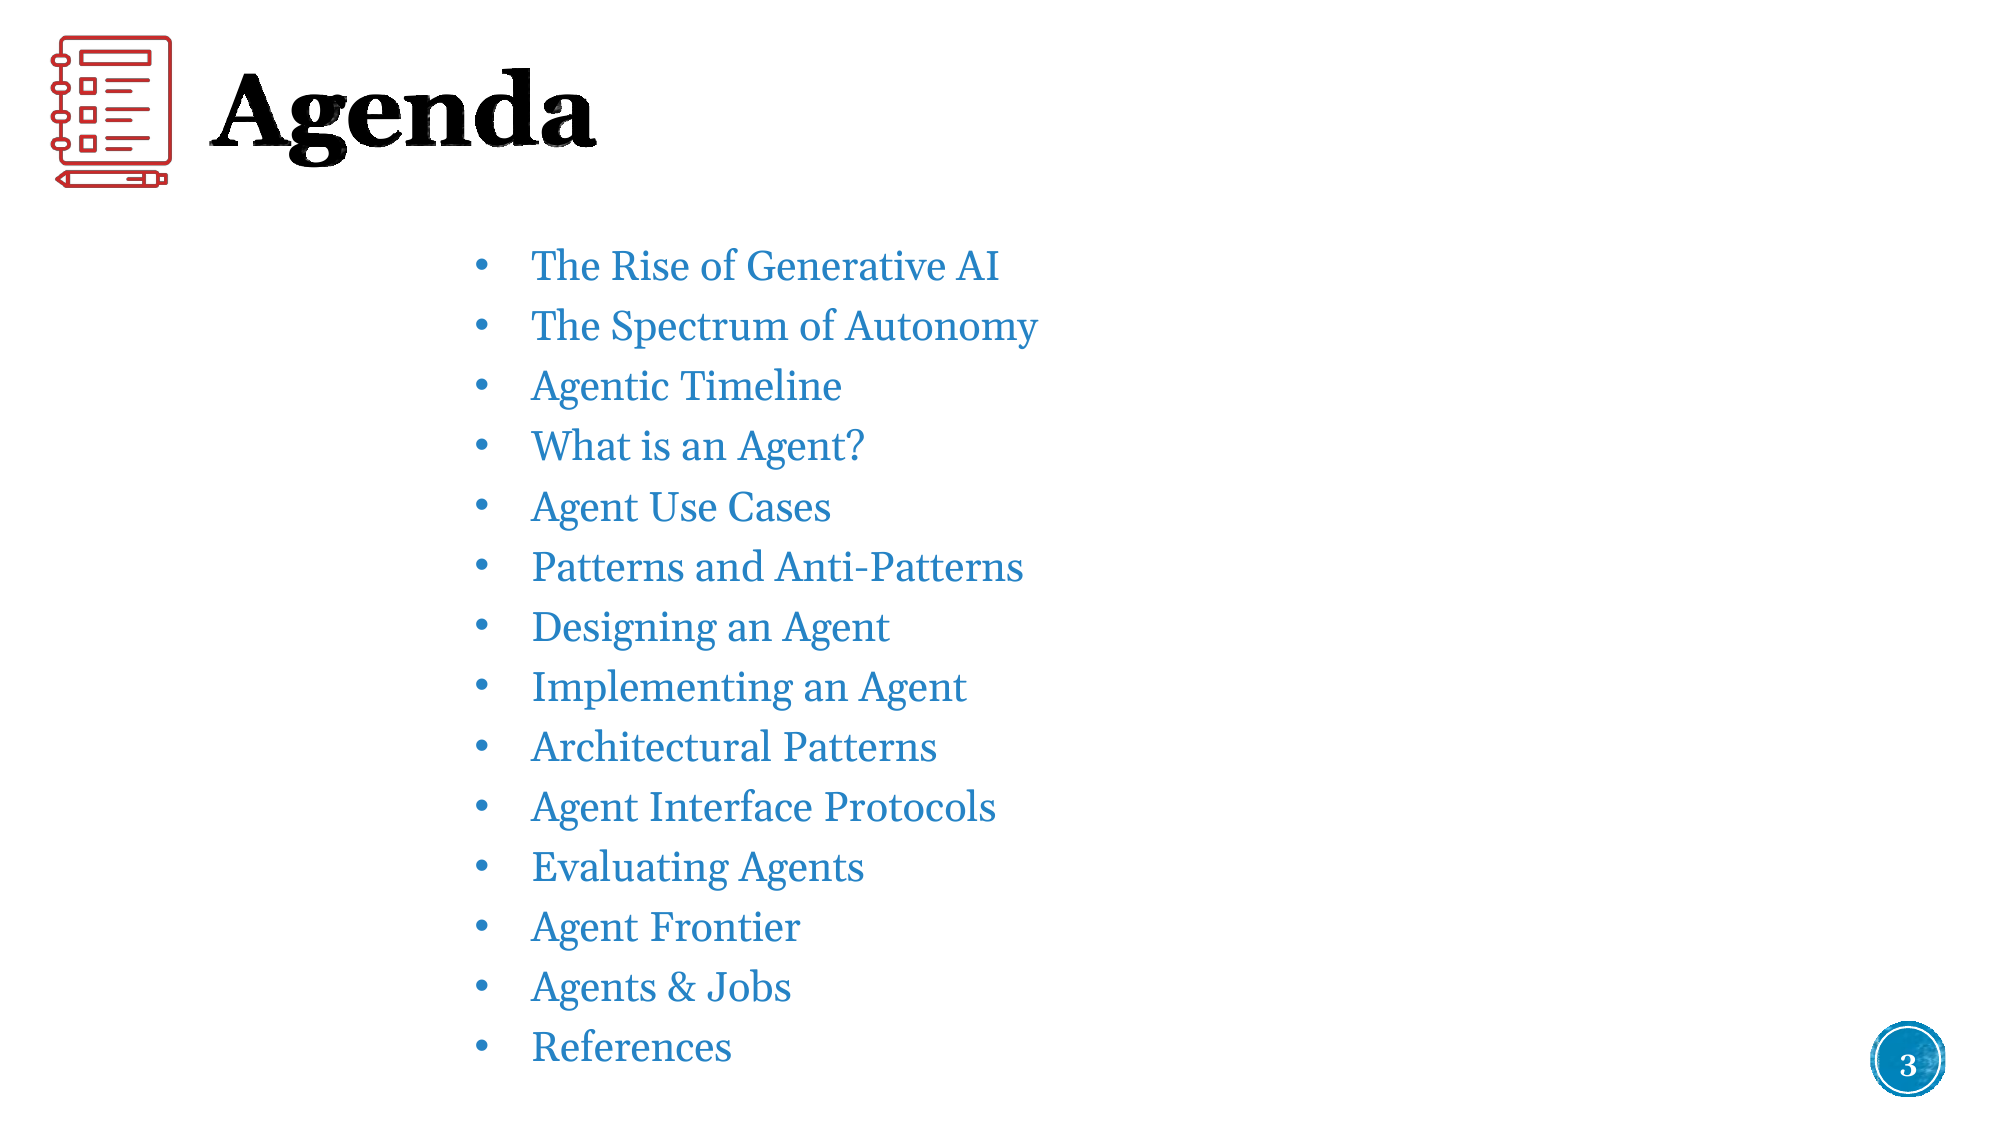

# Agenda

The Rise of Generative AI
The Spectrum of Autonomy
Agentic Timeline
What is an Agent?
Agent Use Cases
Patterns and Anti-Patterns
Designing an Agent
Implementing an Agent
Architectural Patterns
Agent Interface Protocols
Evaluating Agents
Agent Frontier
Agents & Jobs
References

3